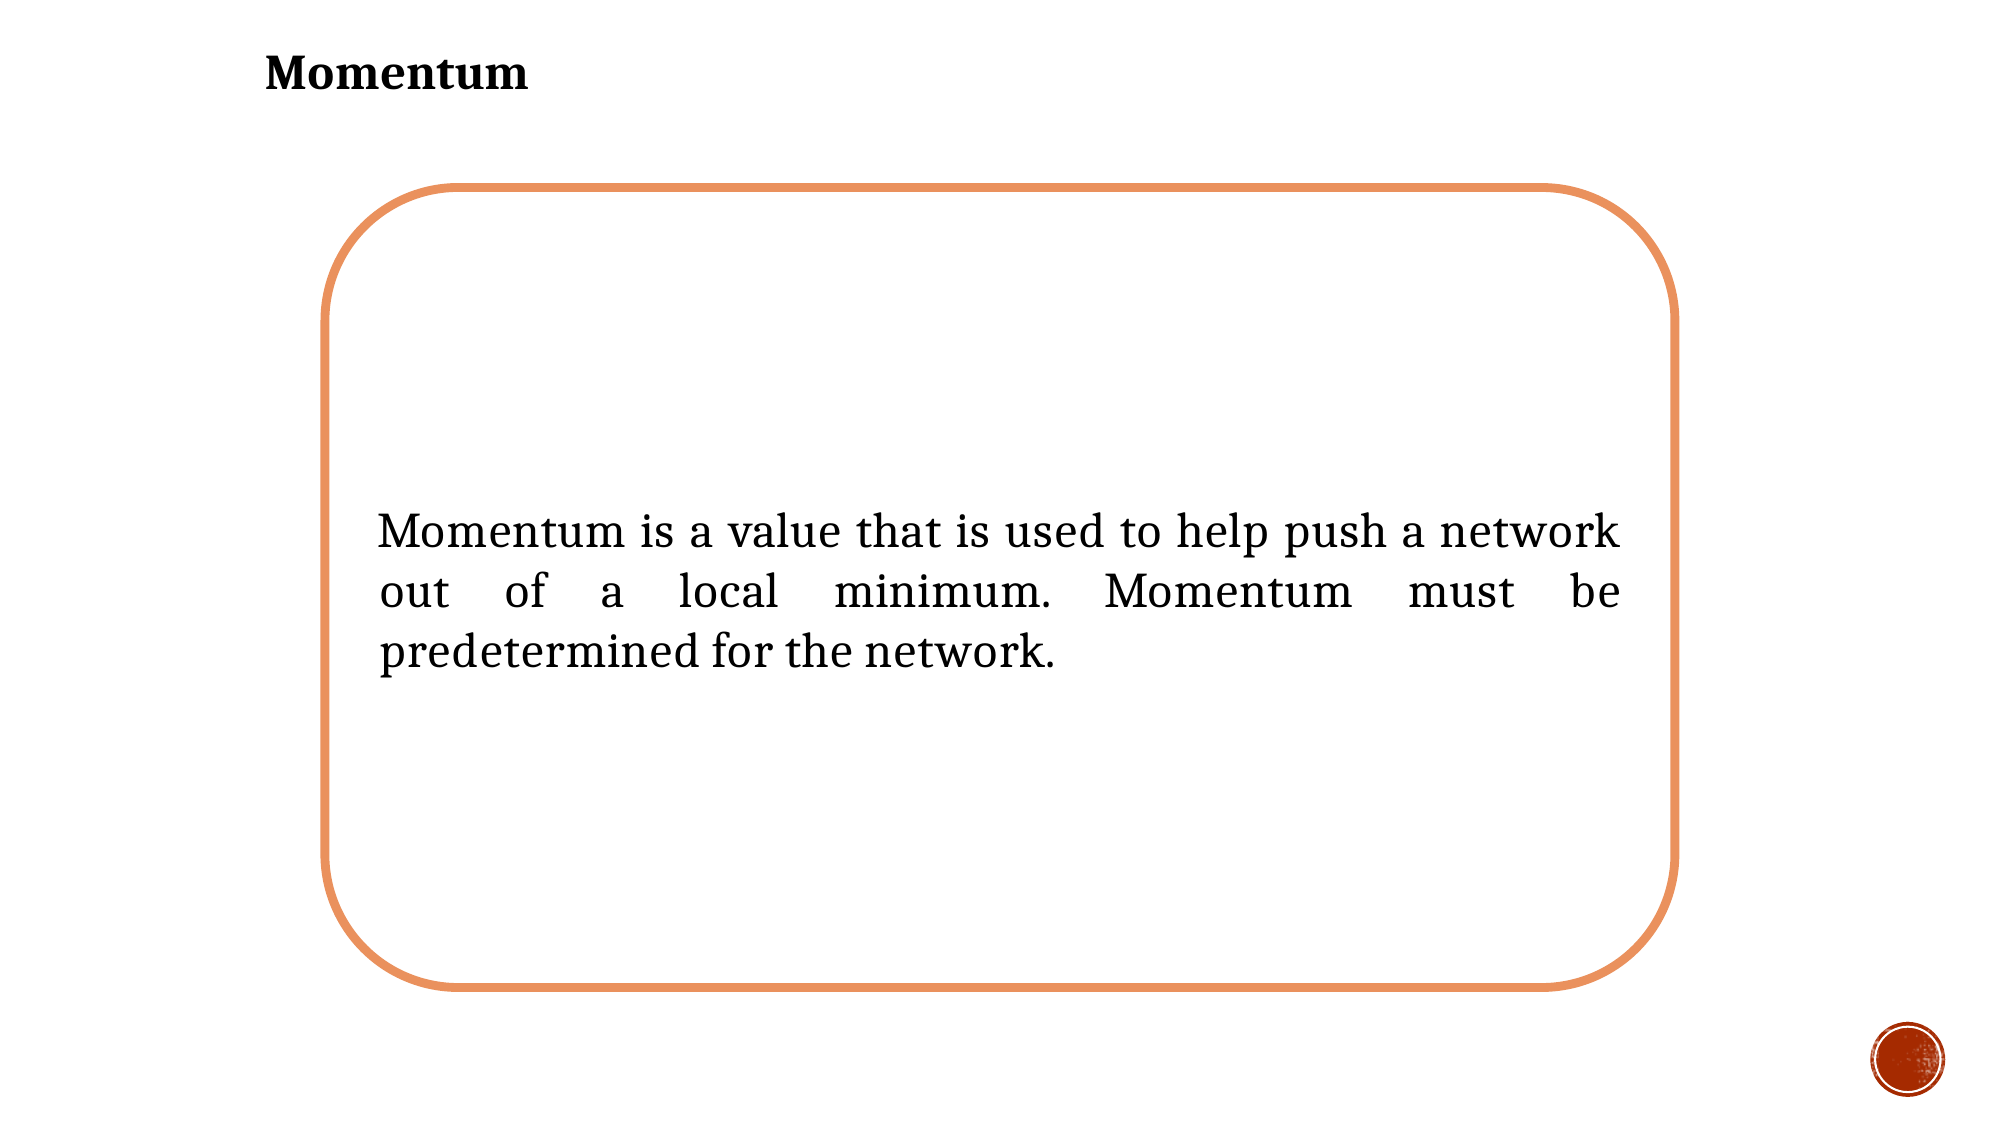

Momentum
Momentum is a value that is used to help push a network out of a local minimum. Momentum must be predetermined for the network.